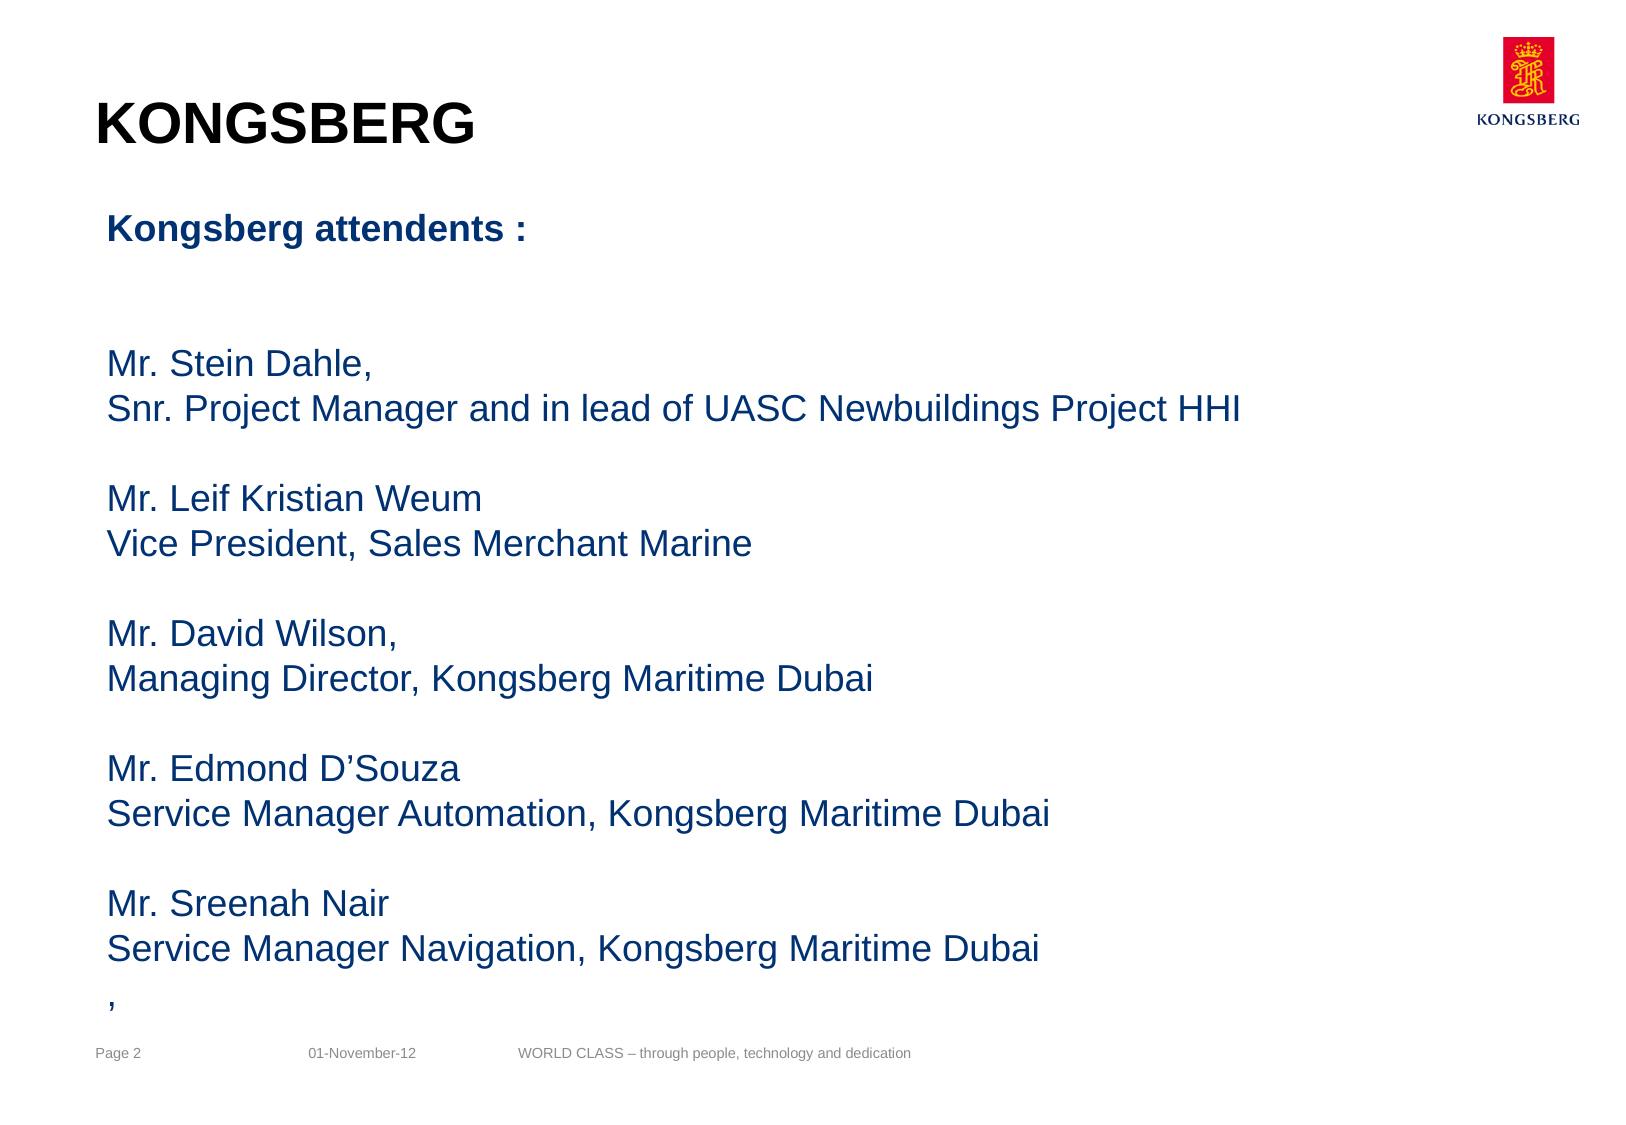

# KONGSBERG
Kongsberg attendents :

Mr. Stein Dahle,
Snr. Project Manager and in lead of UASC Newbuildings Project HHI

Mr. Leif Kristian Weum
Vice President, Sales Merchant Marine

Mr. David Wilson,
Managing Director, Kongsberg Maritime Dubai

Mr. Edmond D’Souza
Service Manager Automation, Kongsberg Maritime Dubai

Mr. Sreenah Nair
Service Manager Navigation, Kongsberg Maritime Dubai
,

Page 2
01-November-12
WORLD CLASS – through people, technology and dedication